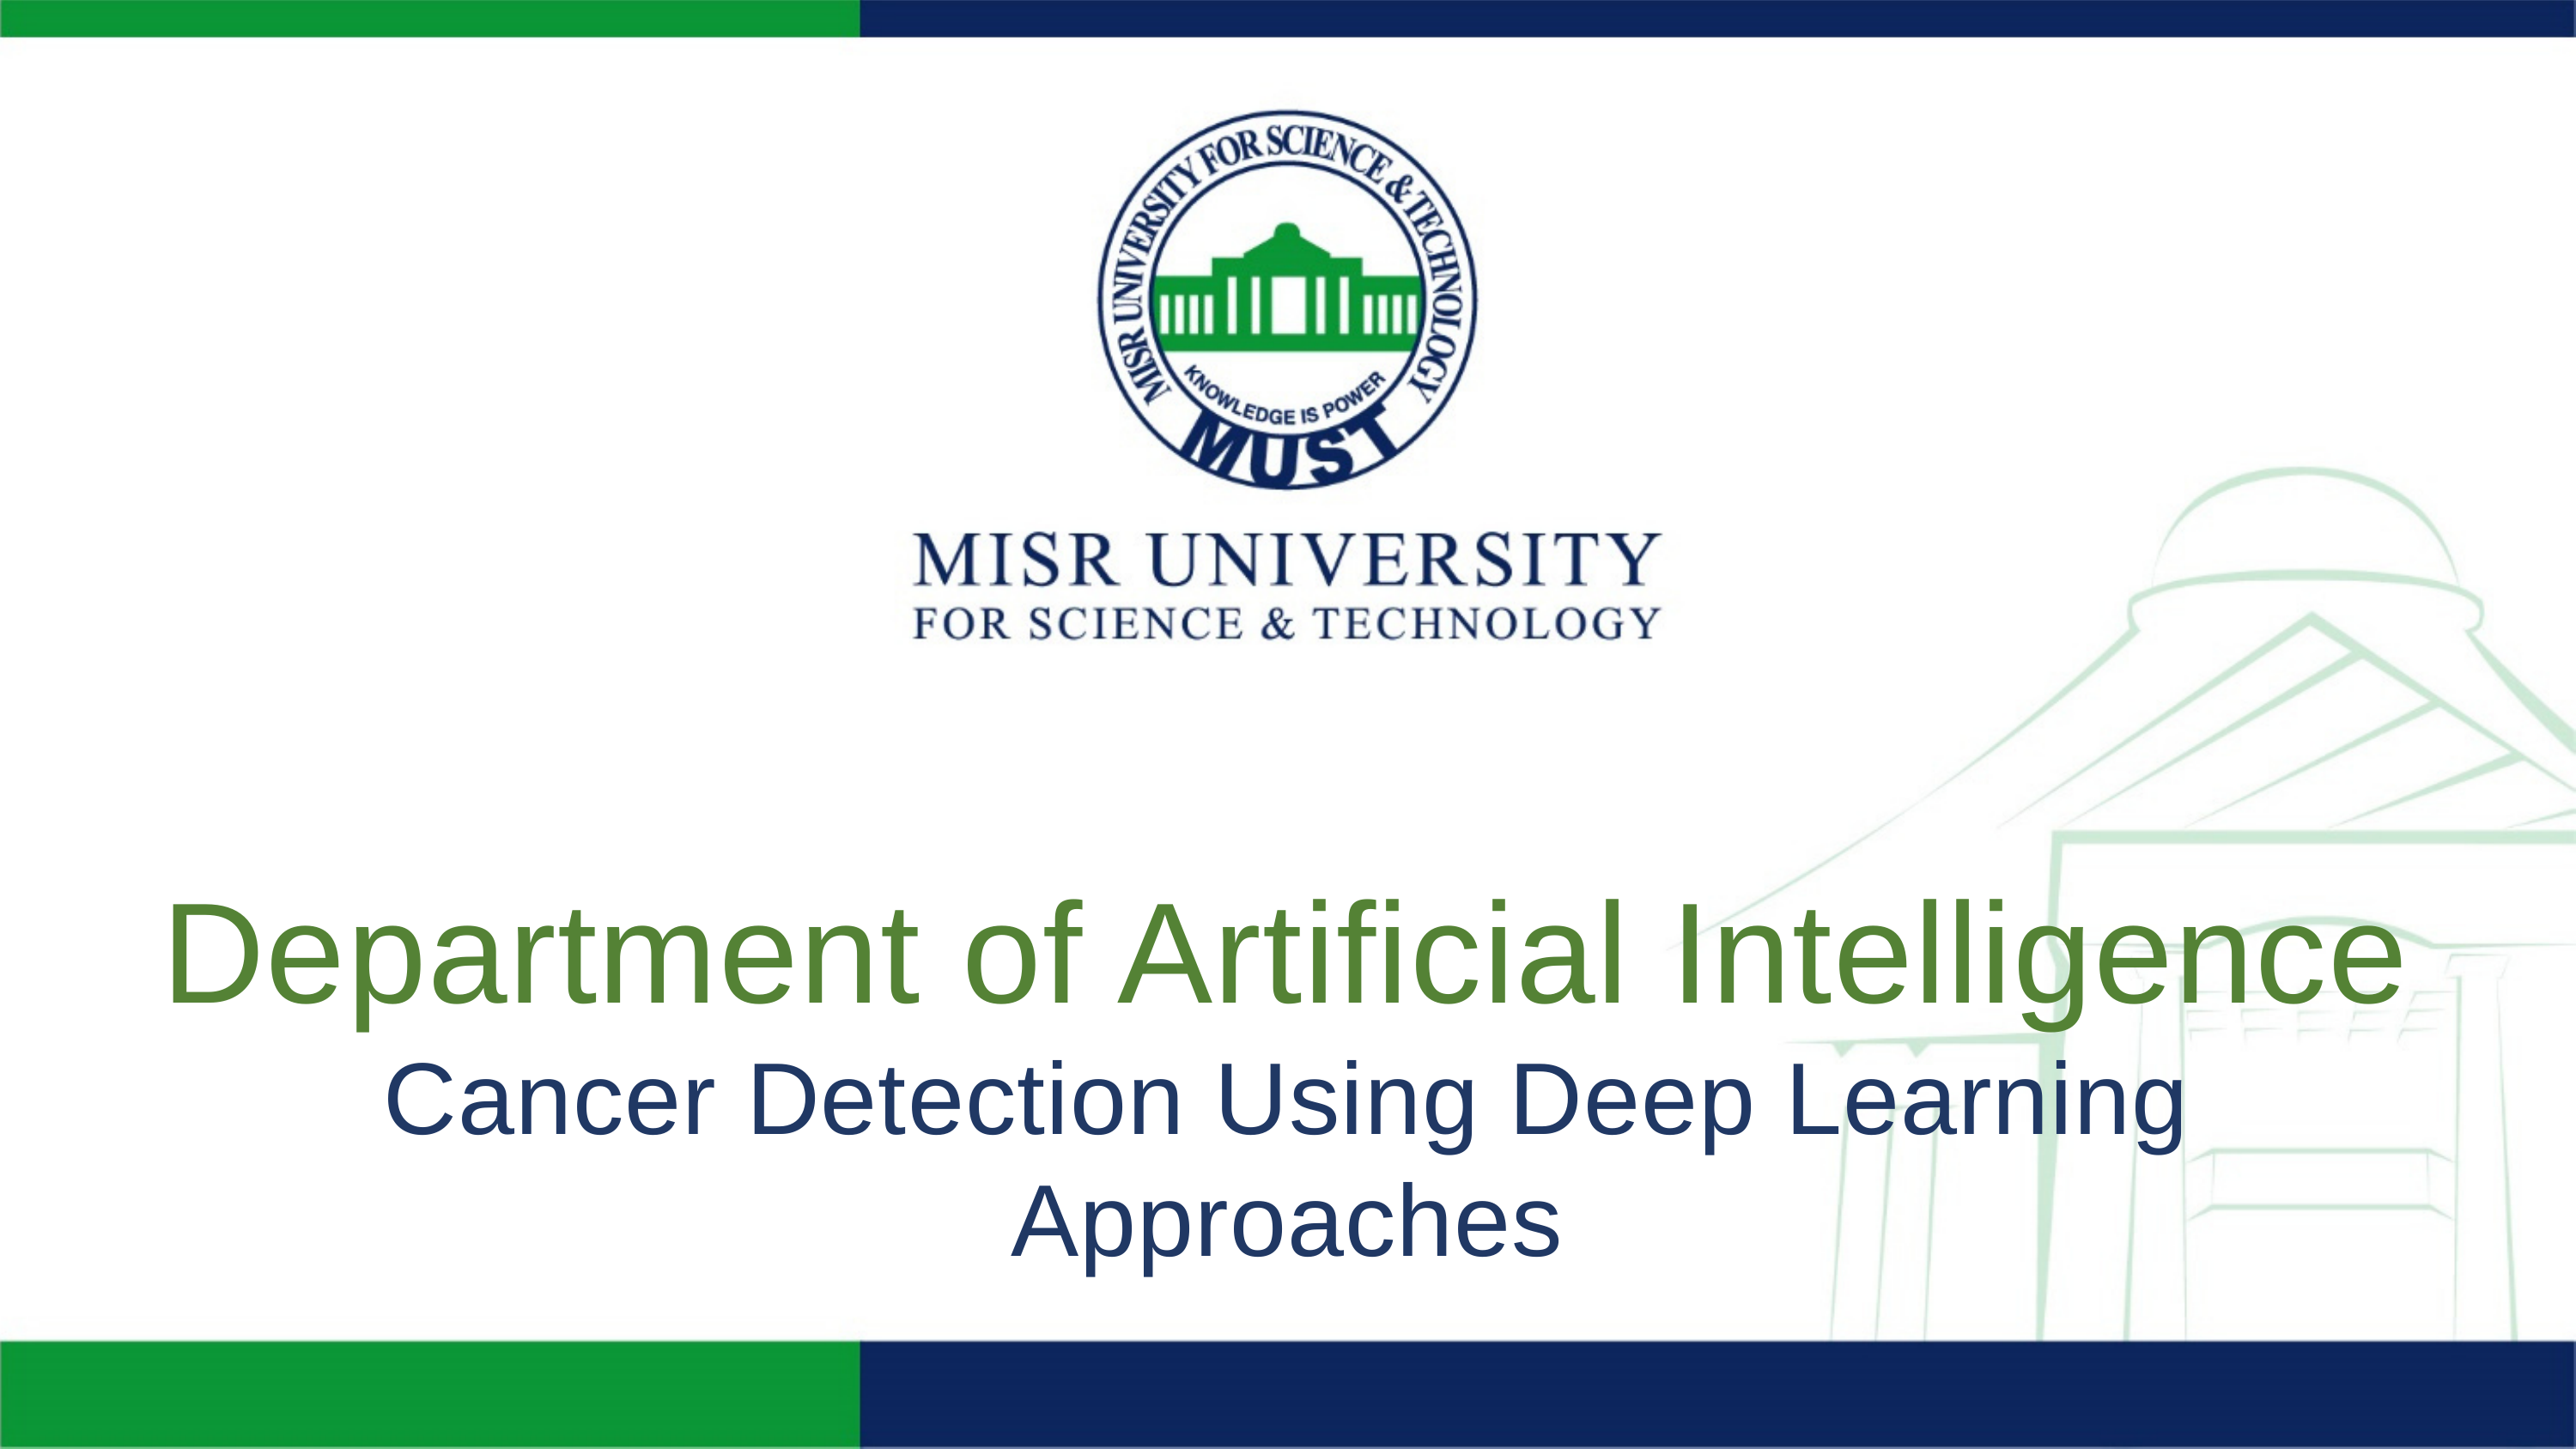

Department of Artificial Intelligence
Cancer Detection Using Deep Learning Approaches